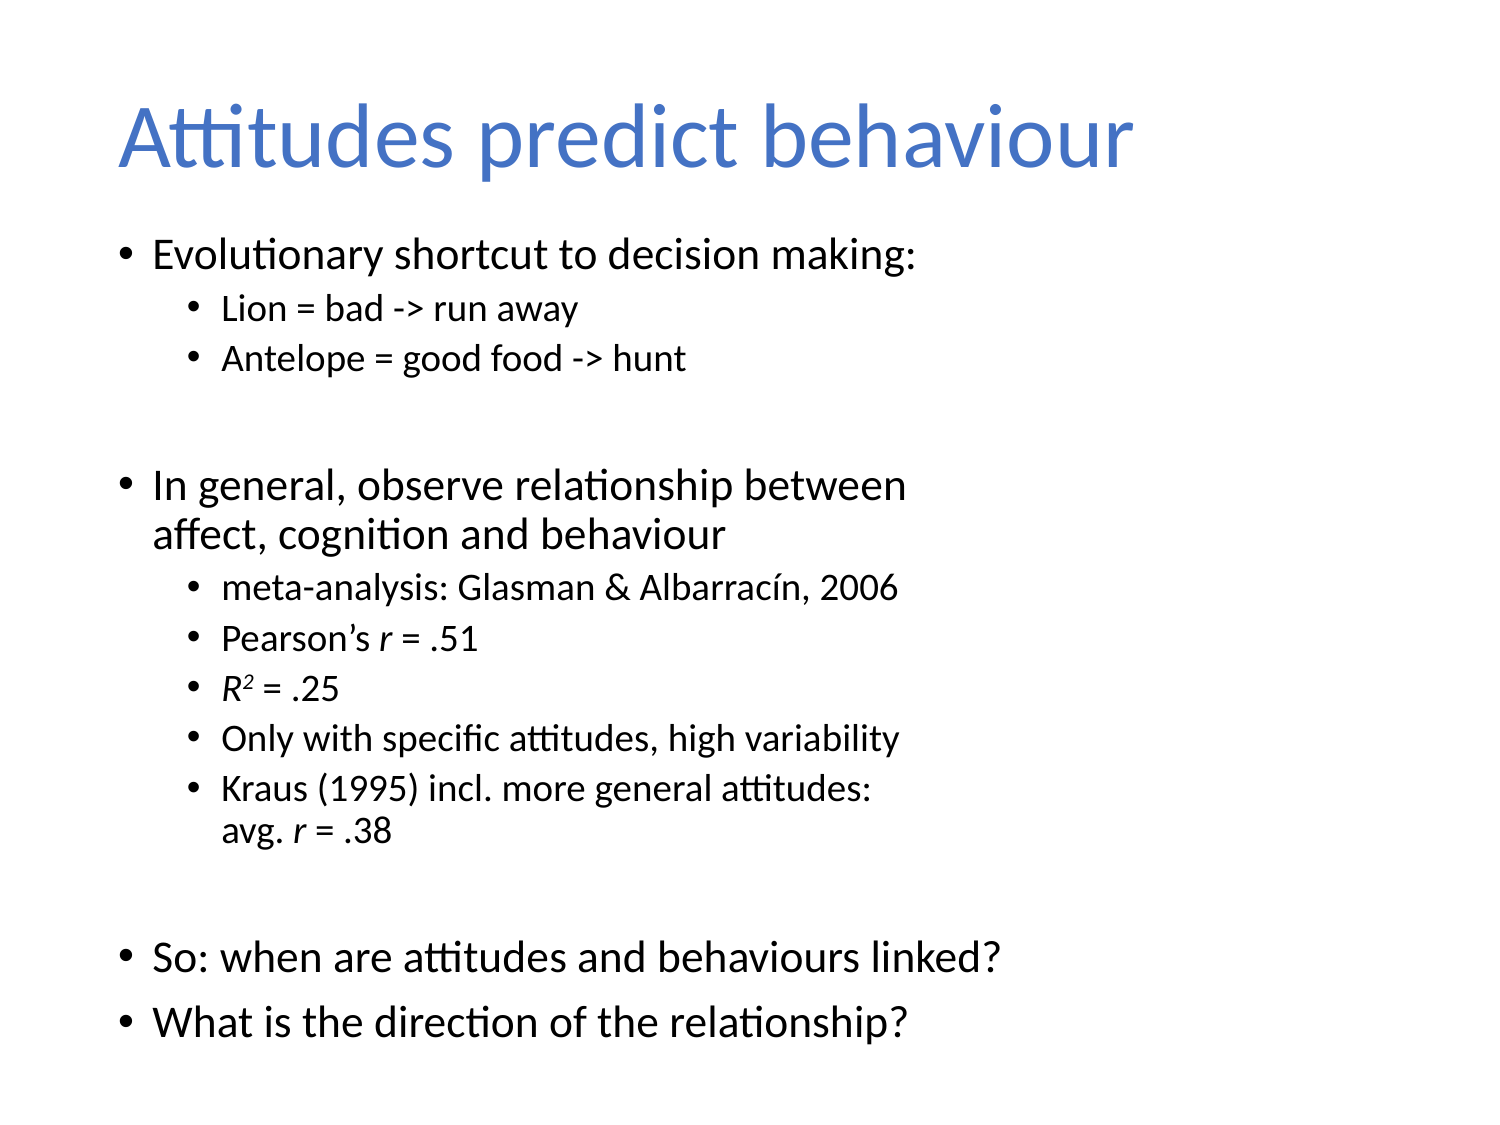

# Attitudes predict behaviour
Evolutionary shortcut to decision making:
Lion = bad -> run away
Antelope = good food -> hunt

In general, observe relationship between affect, cognition and behaviour
meta-analysis: Glasman & Albarracín, 2006
Pearson’s r = .51
R2 = .25
Only with specific attitudes, high variability
Kraus (1995) incl. more general attitudes:
avg. r = .38

So: when are attitudes and behaviours linked?
What is the direction of the relationship?